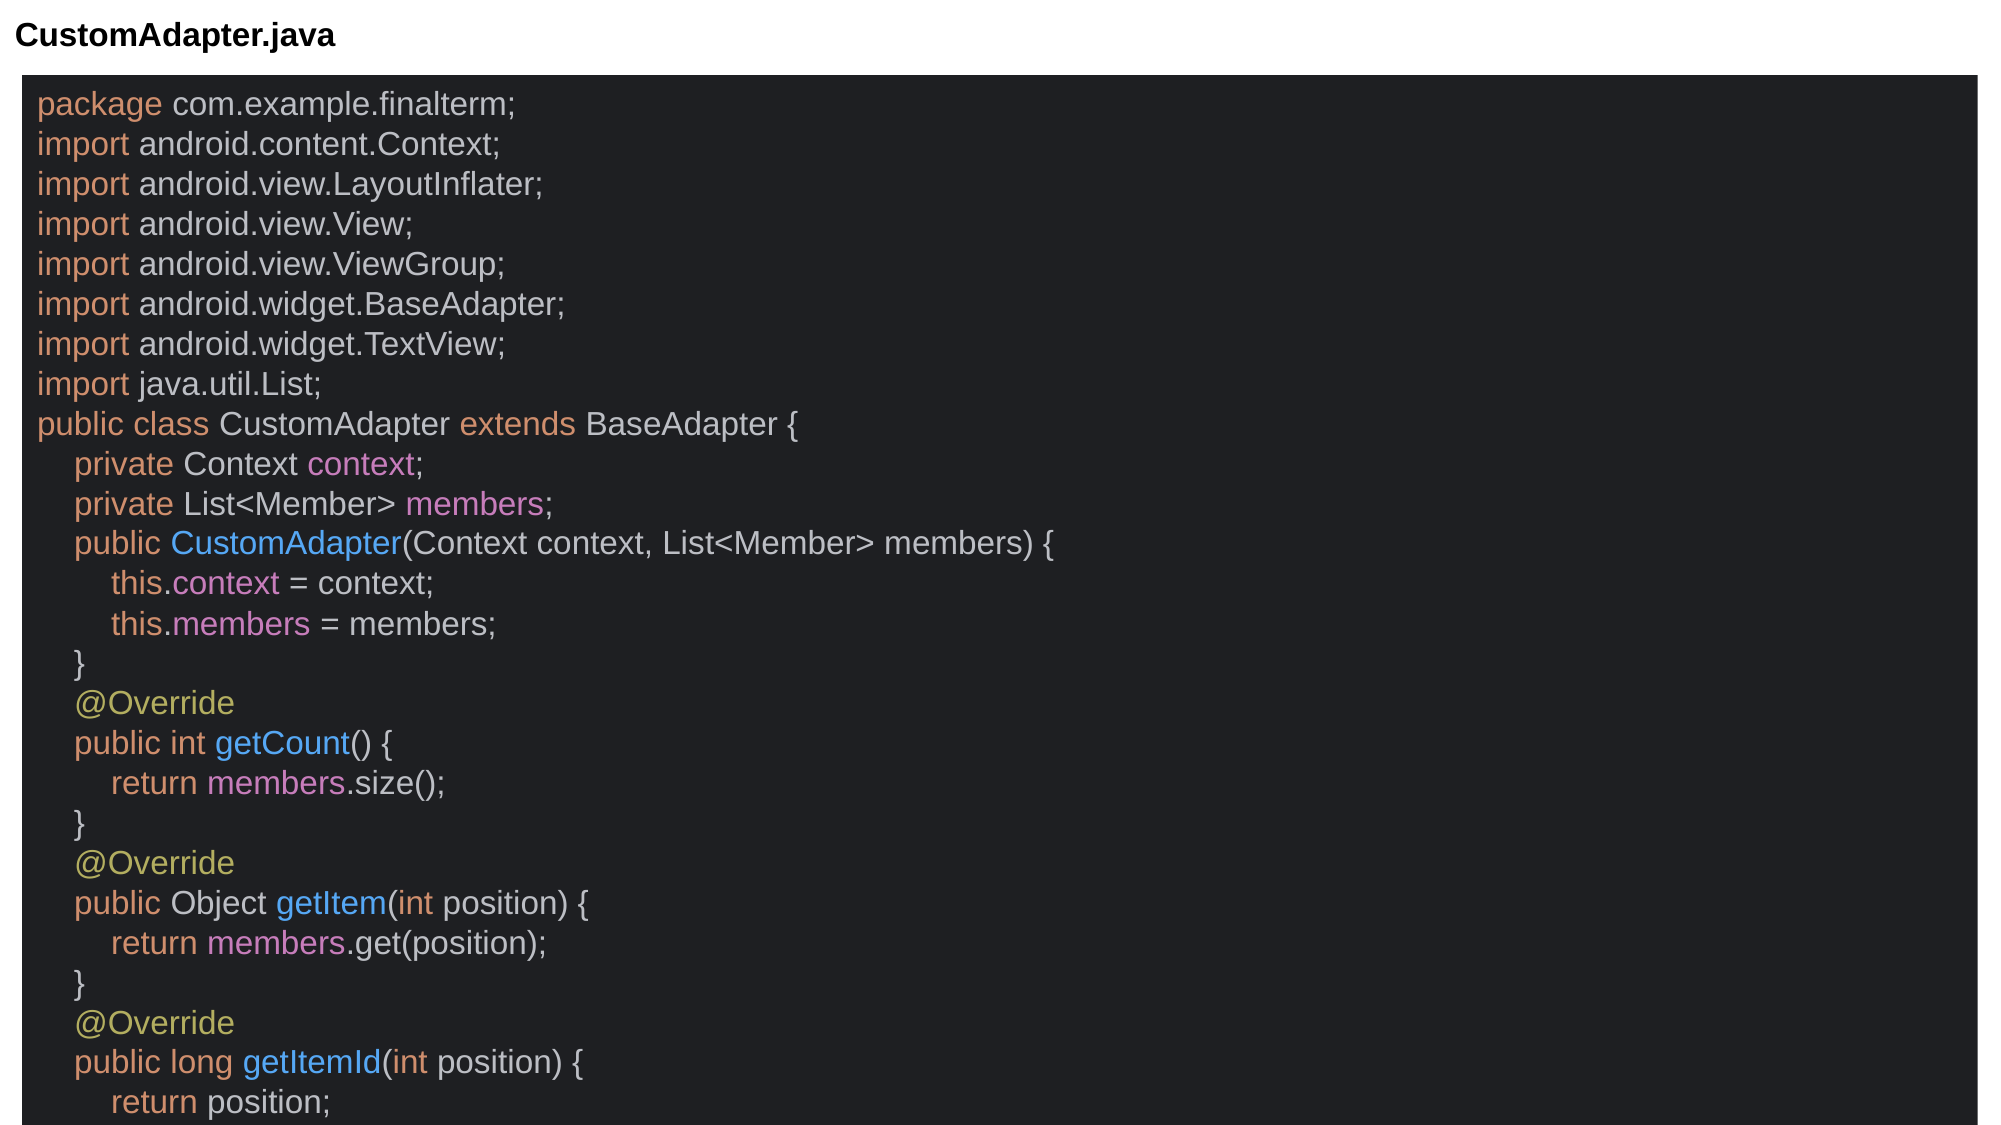

CustomAdapter.java
package com.example.finalterm;
import android.content.Context;
import android.view.LayoutInflater;
import android.view.View;
import android.view.ViewGroup;
import android.widget.BaseAdapter;
import android.widget.TextView;
import java.util.List;
public class CustomAdapter extends BaseAdapter {
    private Context context;
    private List<Member> members;
    public CustomAdapter(Context context, List<Member> members) {
        this.context = context;
        this.members = members;
    }
    @Override
    public int getCount() {
        return members.size();
    }
    @Override
    public Object getItem(int position) {
        return members.get(position);
    }
    @Override
    public long getItemId(int position) {
        return position;
    }